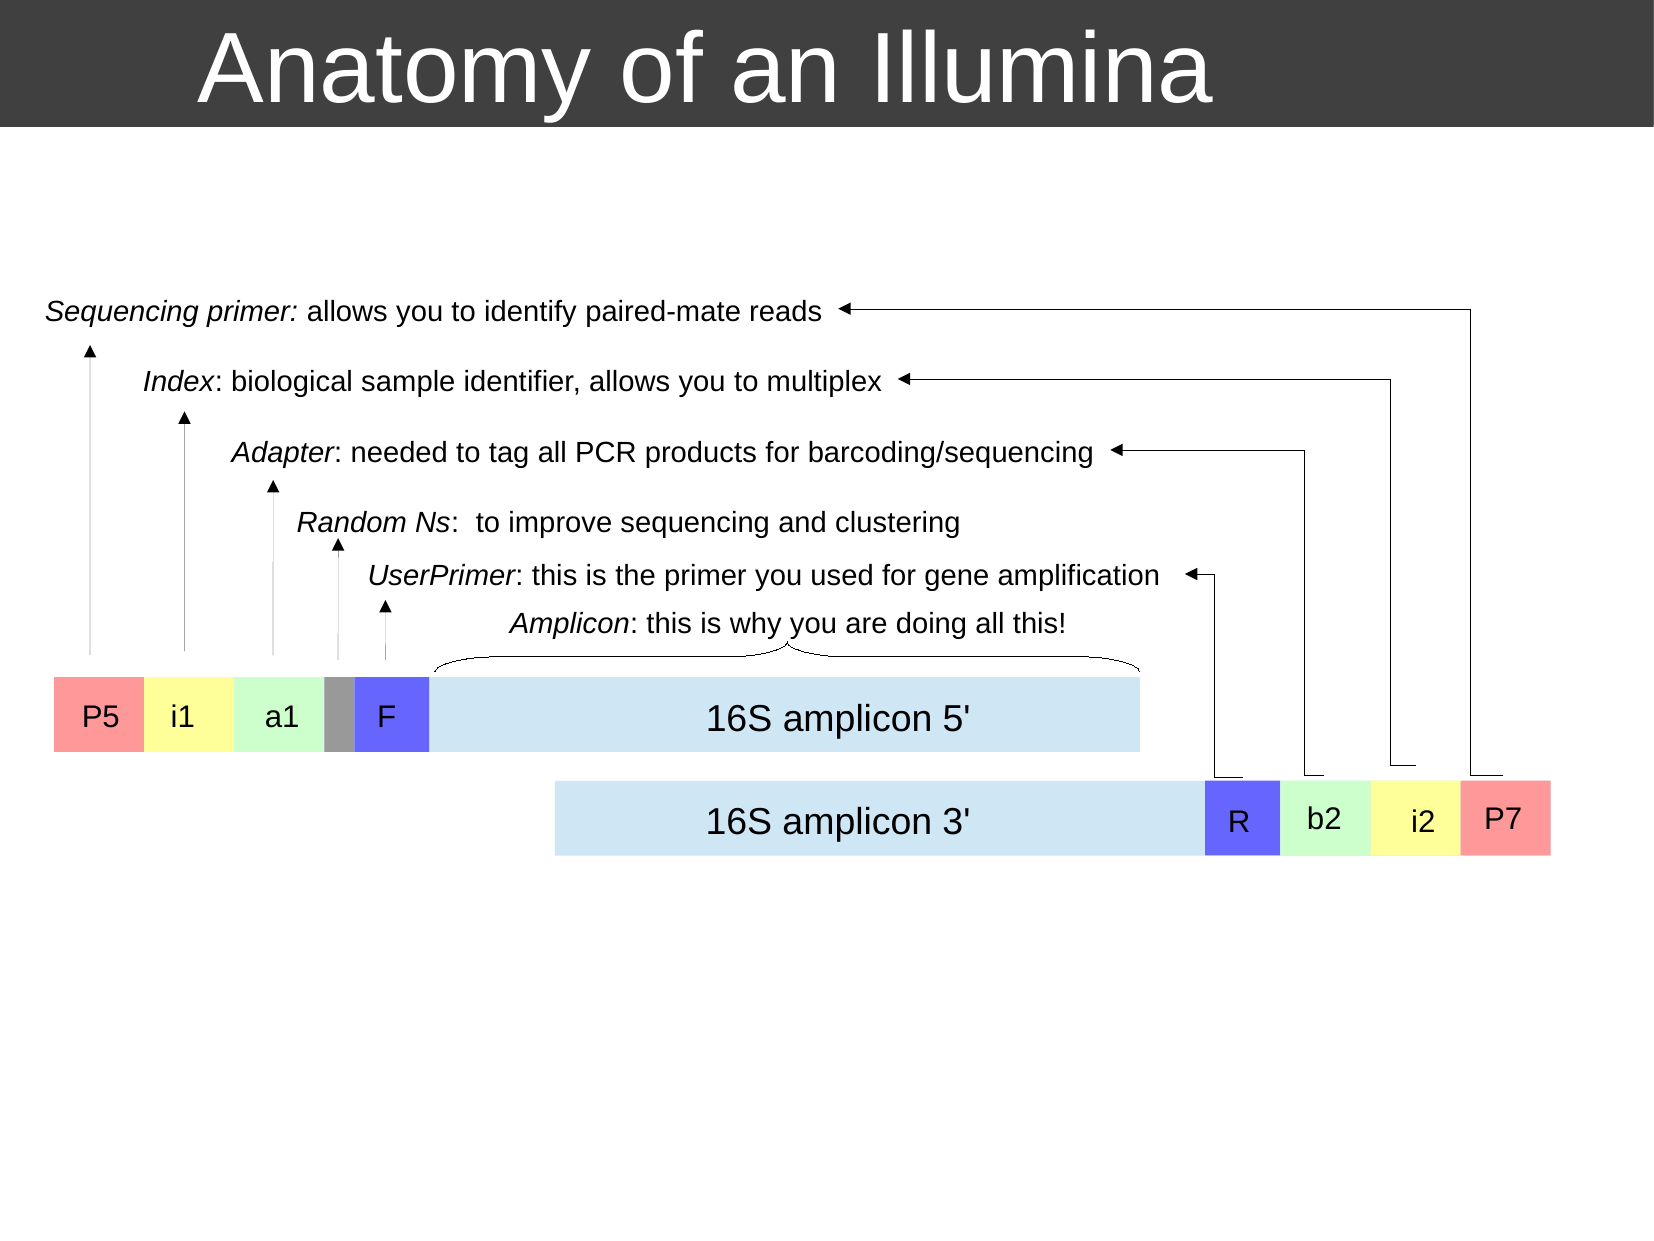

Anatomy of an Illumina Read
Sequencing primer: allows you to identify paired-mate reads

Index: biological sample identifier, allows you to multiplex

Adapter: needed to tag all PCR products for barcoding/sequencing

Random Ns:  to improve sequencing and clustering

UserPrimer: this is the primer you used for gene amplification

Amplicon: this is why you are doing all this!

16S amplicon 5'
P5
i1
F
a1

16S amplicon 3'
b2
P7
R
i2